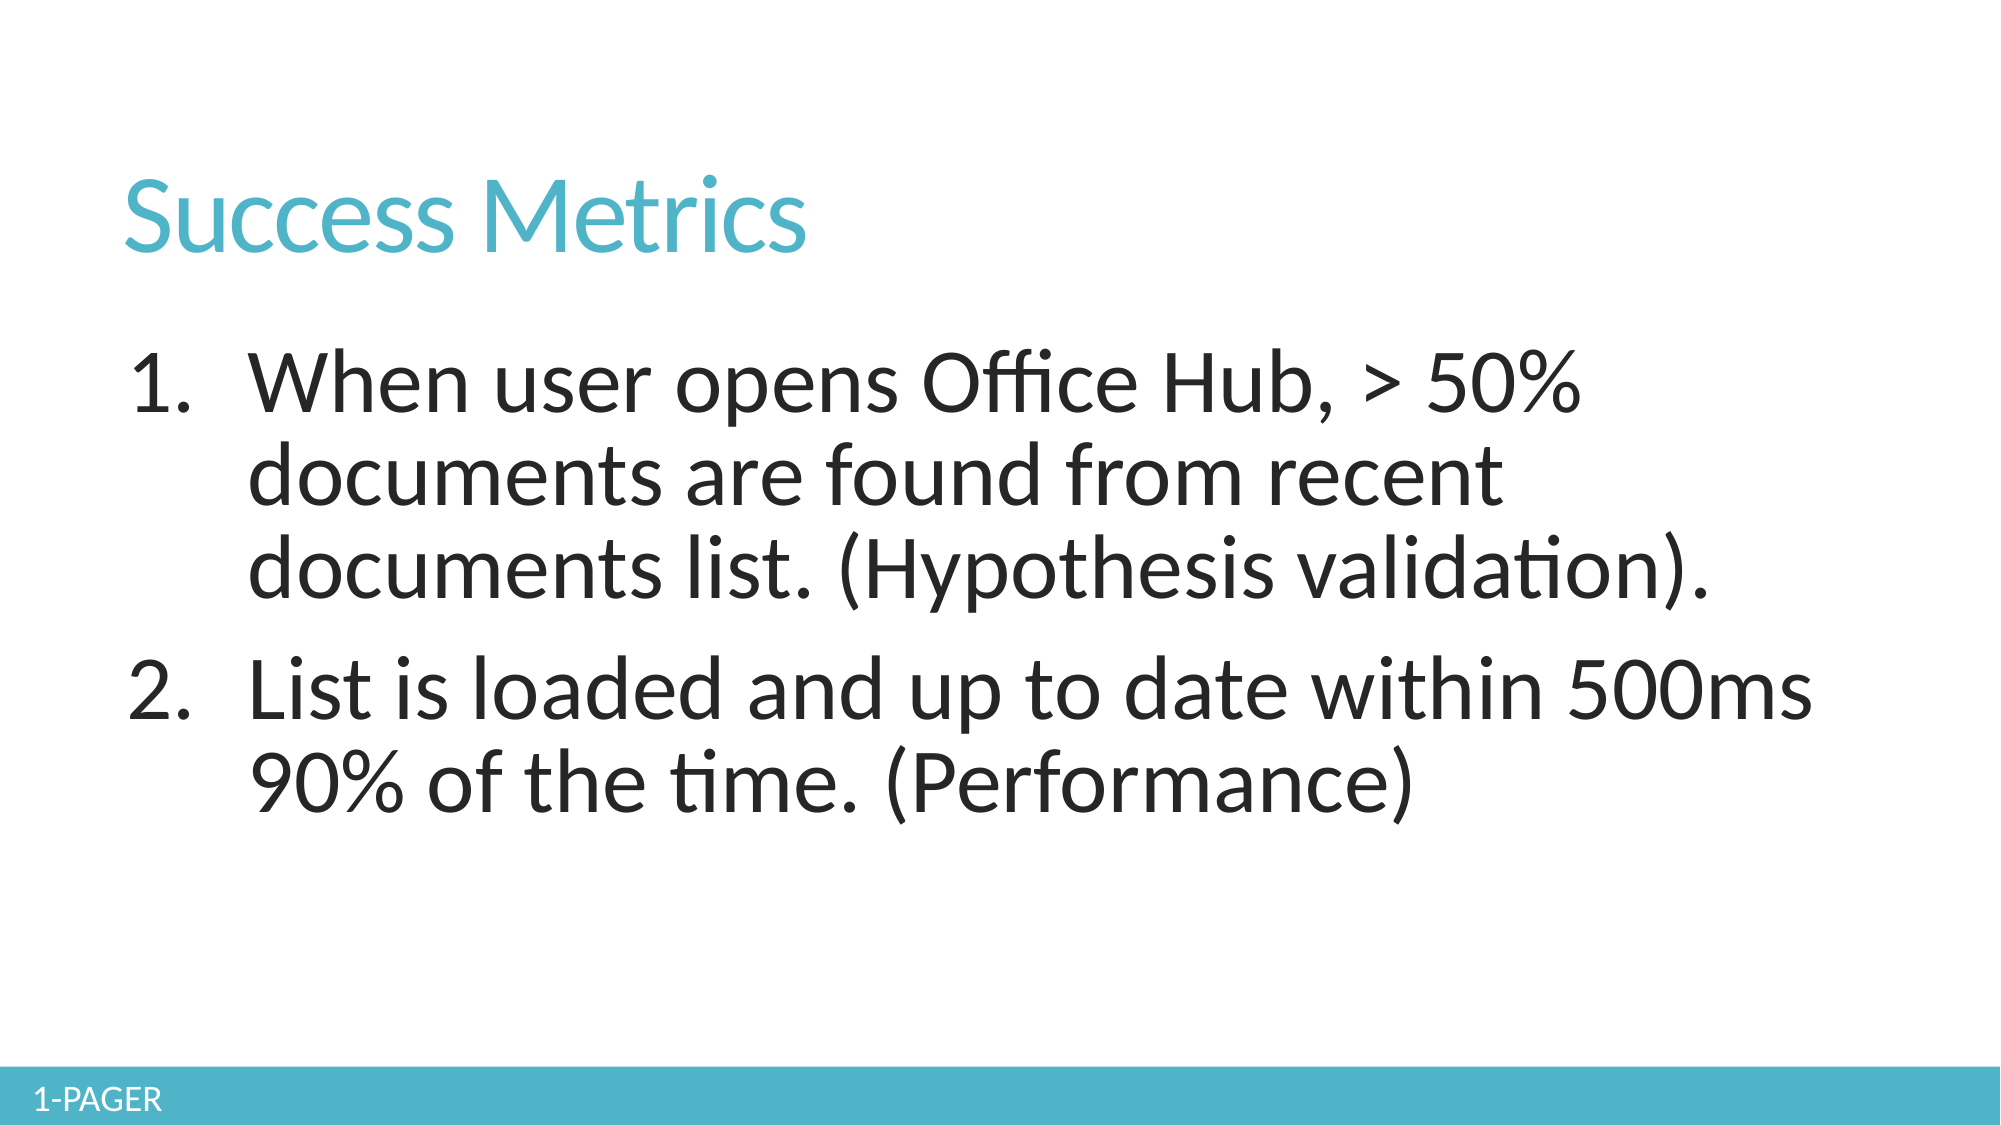

# Success Metrics
When user opens Office Hub, > 50% documents are found from recent documents list. (Hypothesis validation).
List is loaded and up to date within 500ms 90% of the time. (Performance)
  1-PAGER